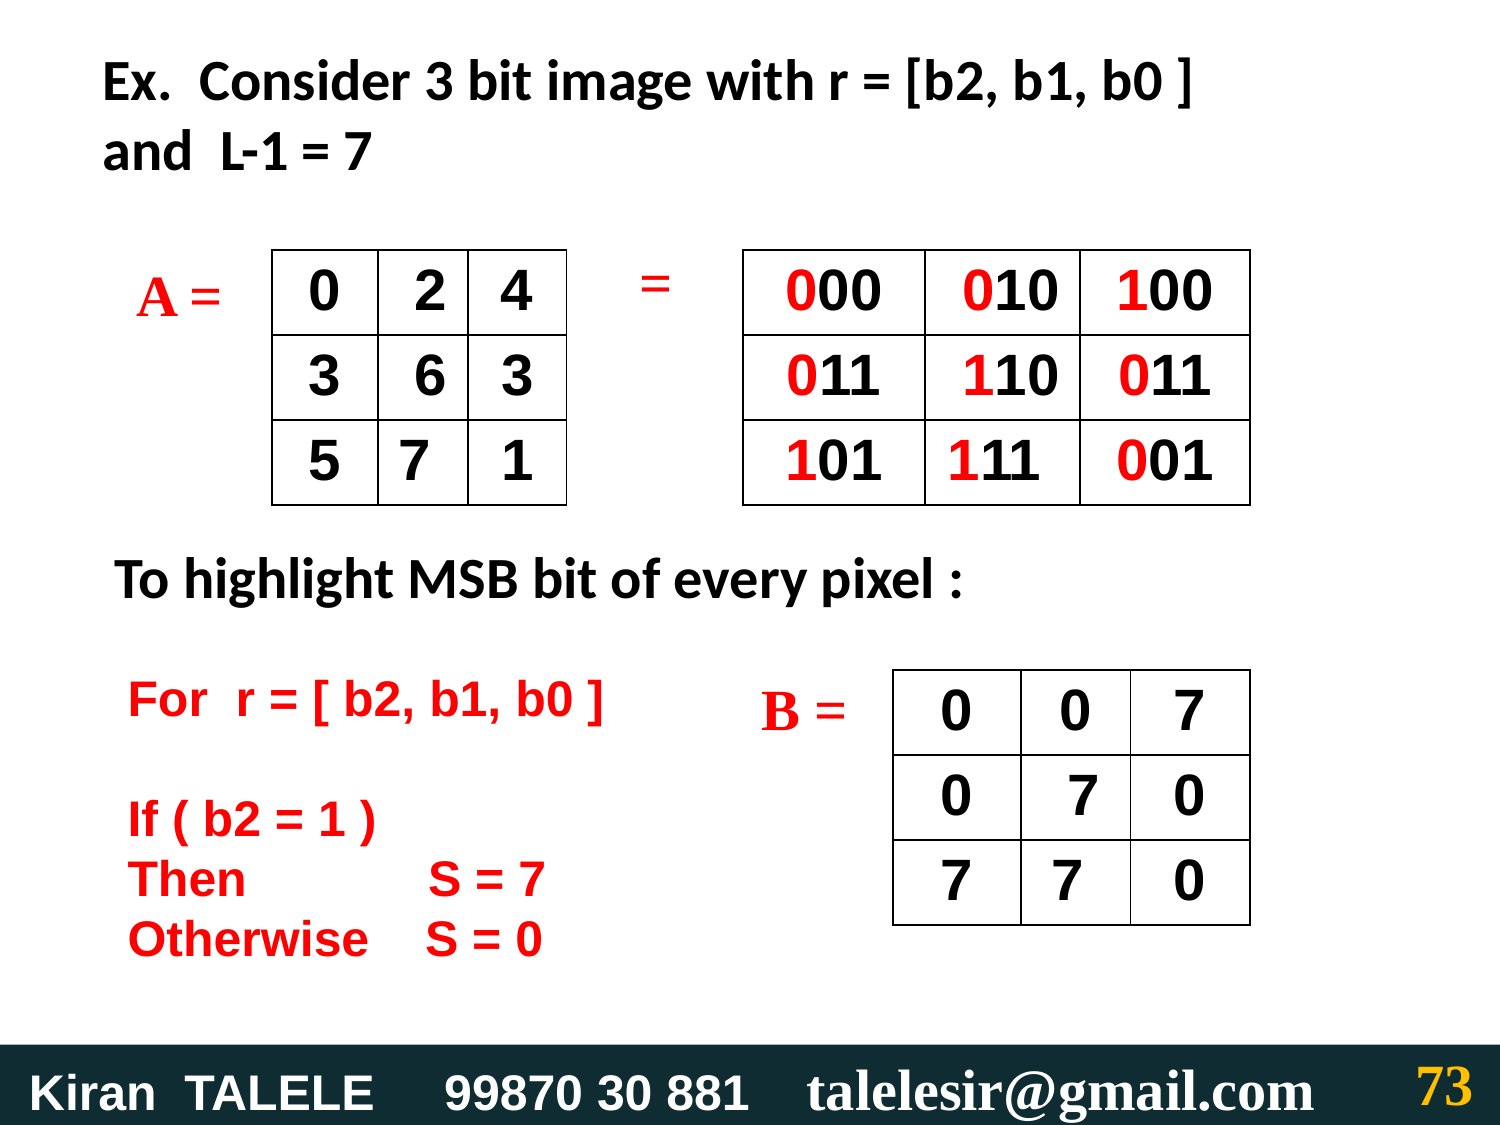

# Ex.  Consider 3 bit image with r = [b2, b1, b0 ] and  L-1 = 7
  =
A =
| 0 | 2 | 4 |
| --- | --- | --- |
| 3 | 6 | 3 |
| 5 | 7 | 1 |
| 000 | 010 | 100 |
| --- | --- | --- |
| 011 | 110 | 011 |
| 101 | 111 | 001 |
To highlight MSB bit of every pixel :
For  r = [ b2, b1, b0 ]

If ( b2 = 1 )
Then             S = 7
Otherwise    S = 0

B =
| 0 | 0 | 7 |
| --- | --- | --- |
| 0 | 7 | 0 |
| 7 | 7 | 0 |
73
 Kiran  TALELE     99870 30 881    talelesir@gmail.com